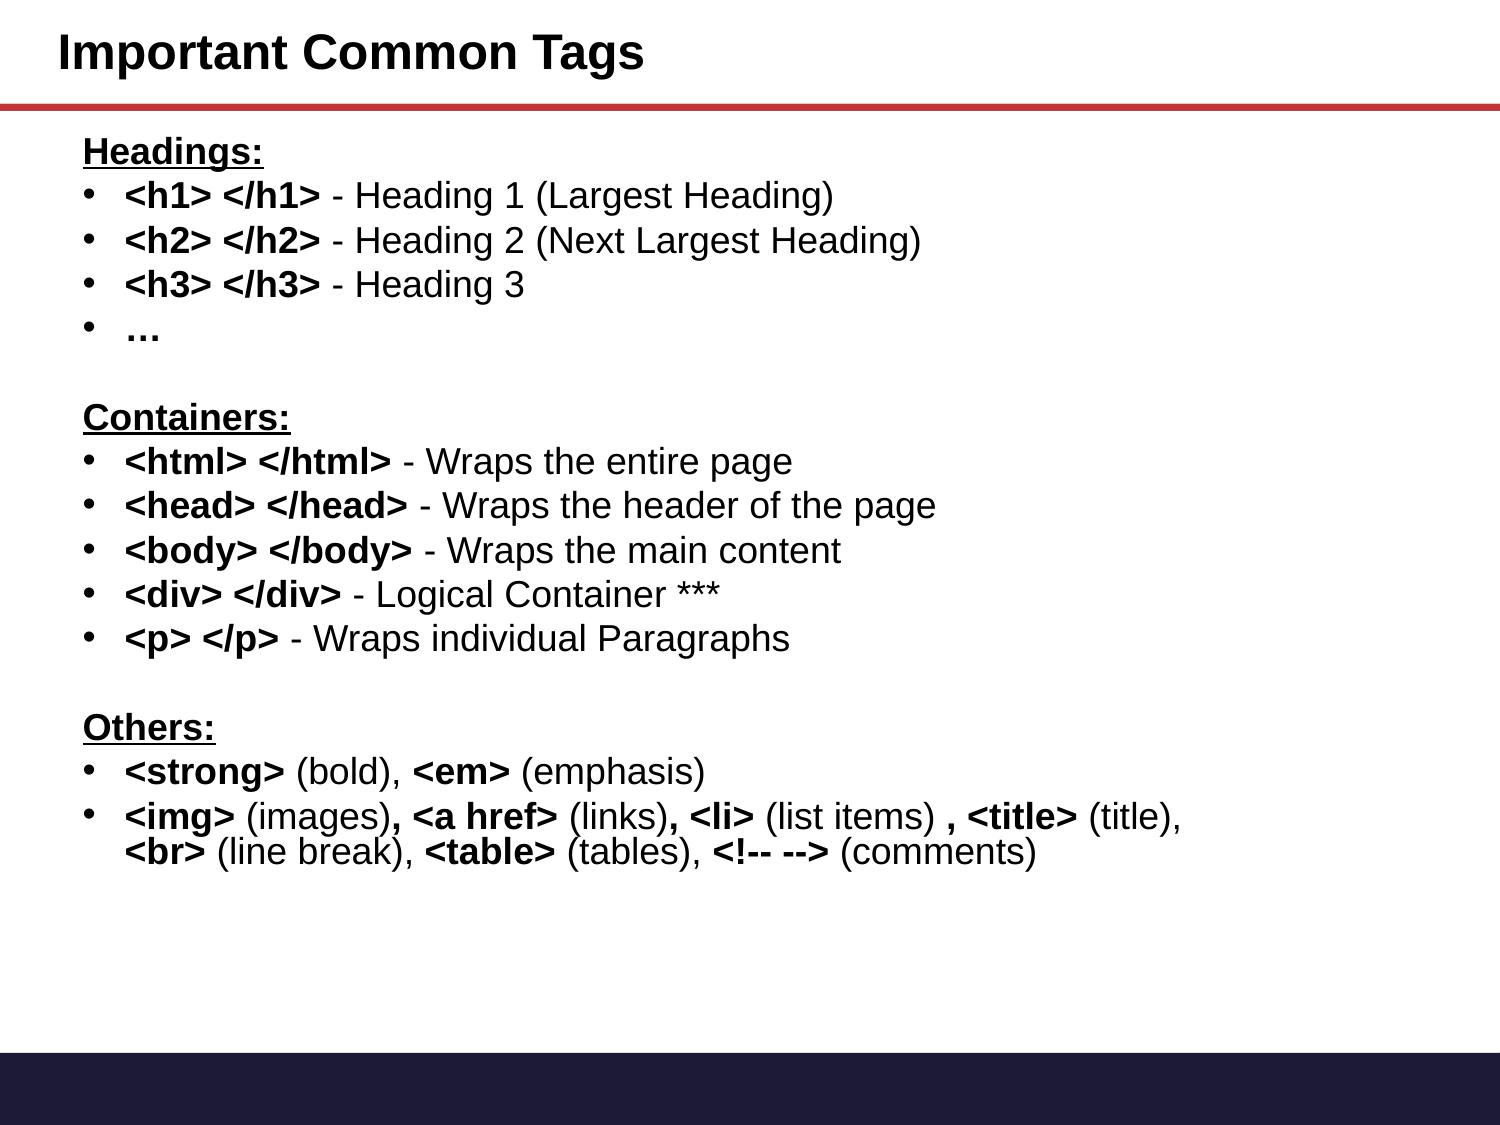

Important Common Tags
Headings:
<h1> </h1> - Heading 1 (Largest Heading)
<h2> </h2> - Heading 2 (Next Largest Heading)
<h3> </h3> - Heading 3
…

Containers:
<html> </html> - Wraps the entire page
<head> </head> - Wraps the header of the page
<body> </body> - Wraps the main content
<div> </div> - Logical Container ***
<p> </p> - Wraps individual Paragraphs

Others:
<strong> (bold), <em> (emphasis)
<img> (images), <a href> (links), <li> (list items) , <title> (title),
<br> (line break), <table> (tables), <!-- --> (comments)